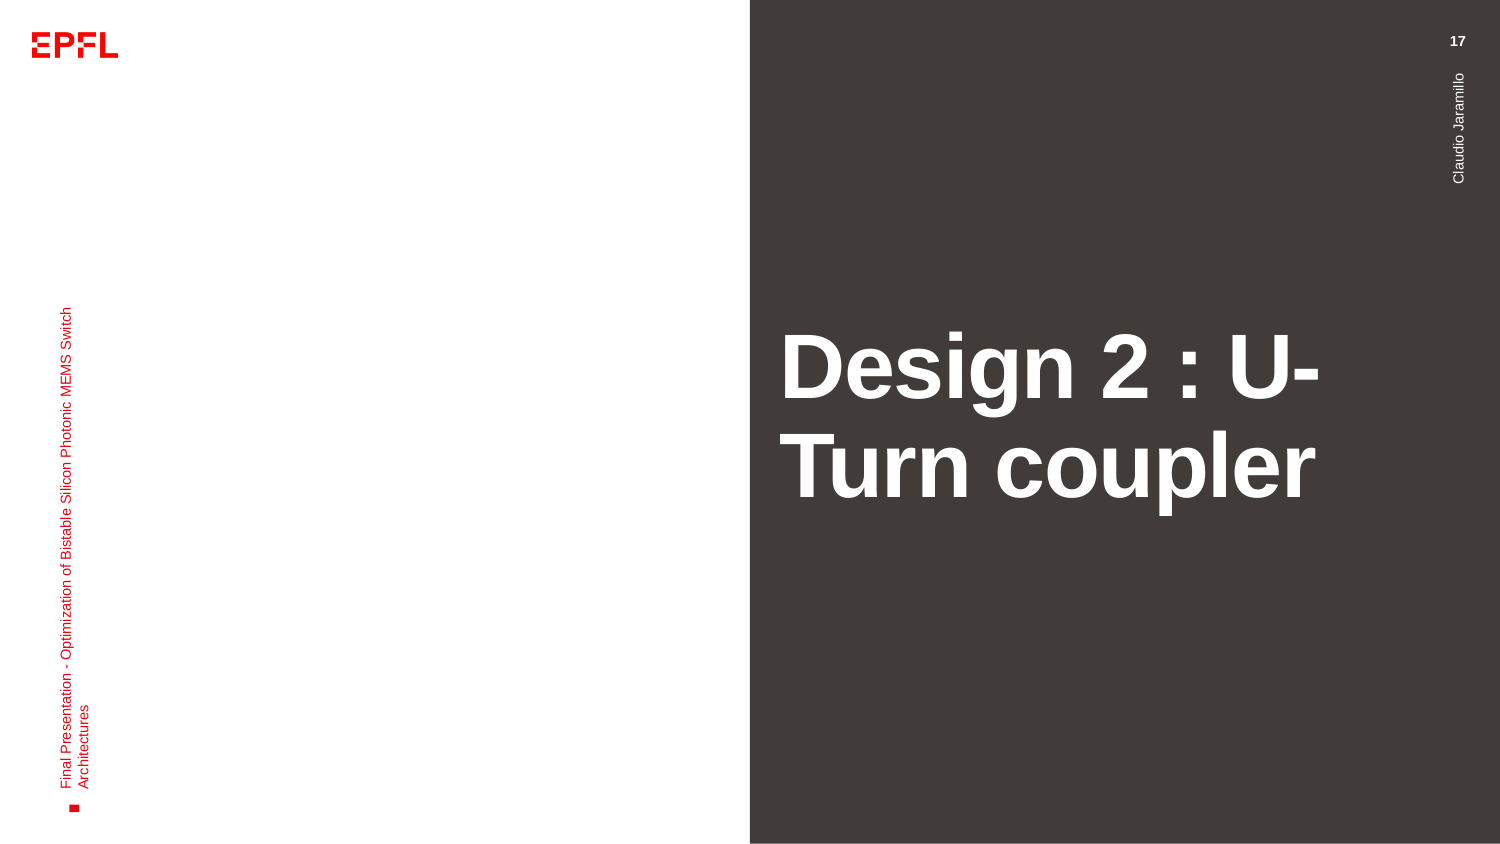

17
Claudio Jaramillo
# Design 2 : U-Turn coupler
Final Presentation - Optimization of Bistable Silicon Photonic MEMS Switch Architectures